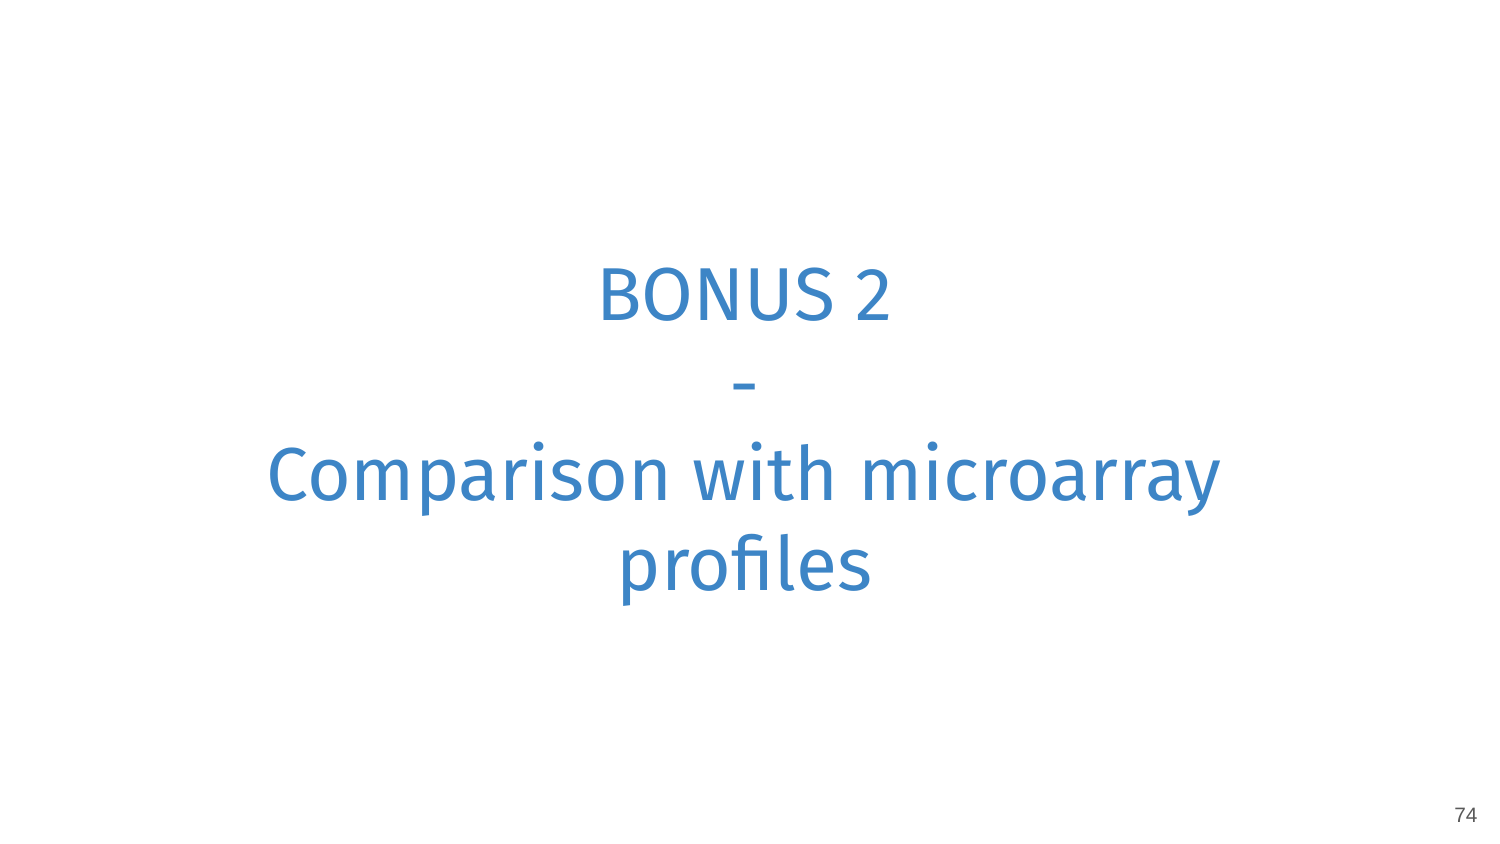

# BONUS 2
-
Comparison with microarray profiles
74